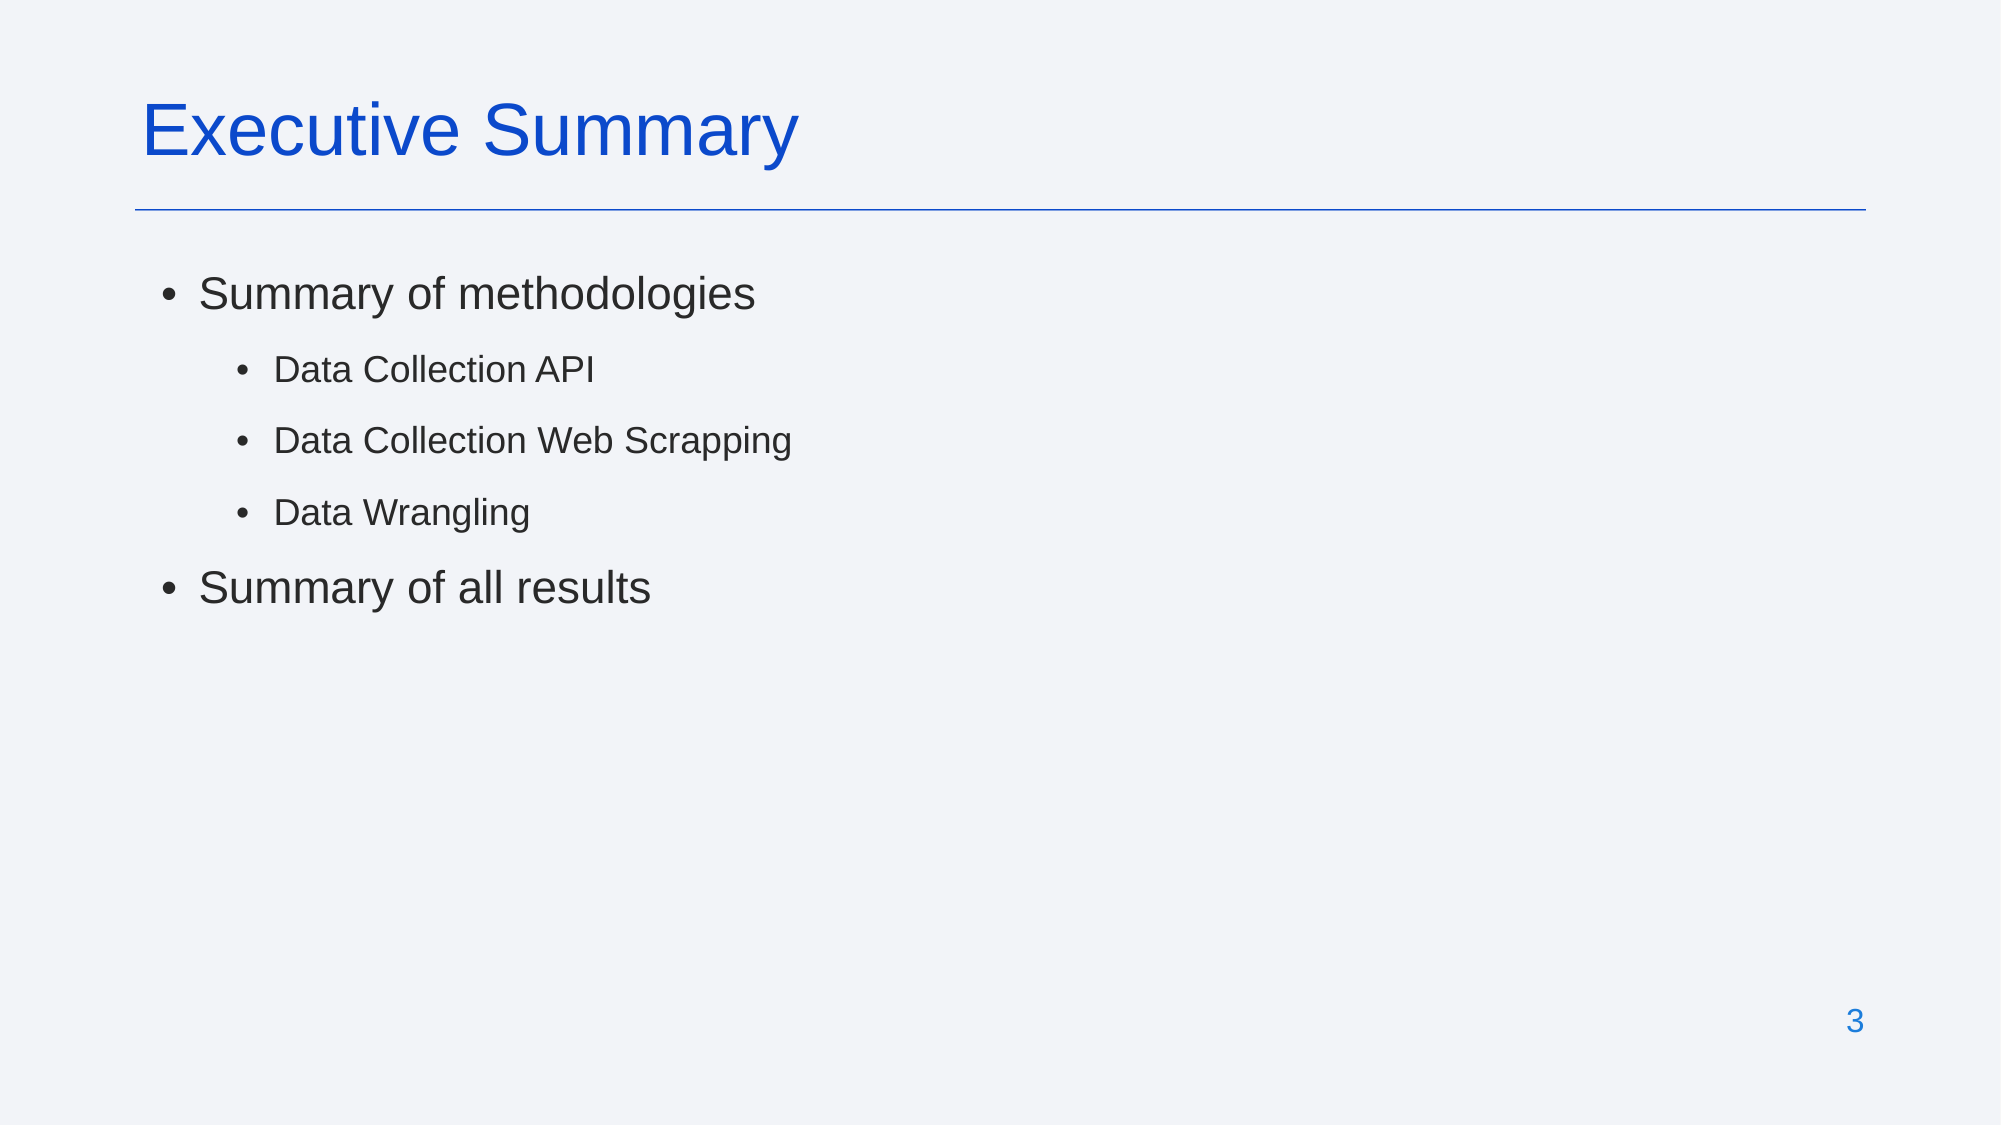

Executive Summary
Summary of methodologies
Data Collection API
Data Collection Web Scrapping
Data Wrangling
Summary of all results
3